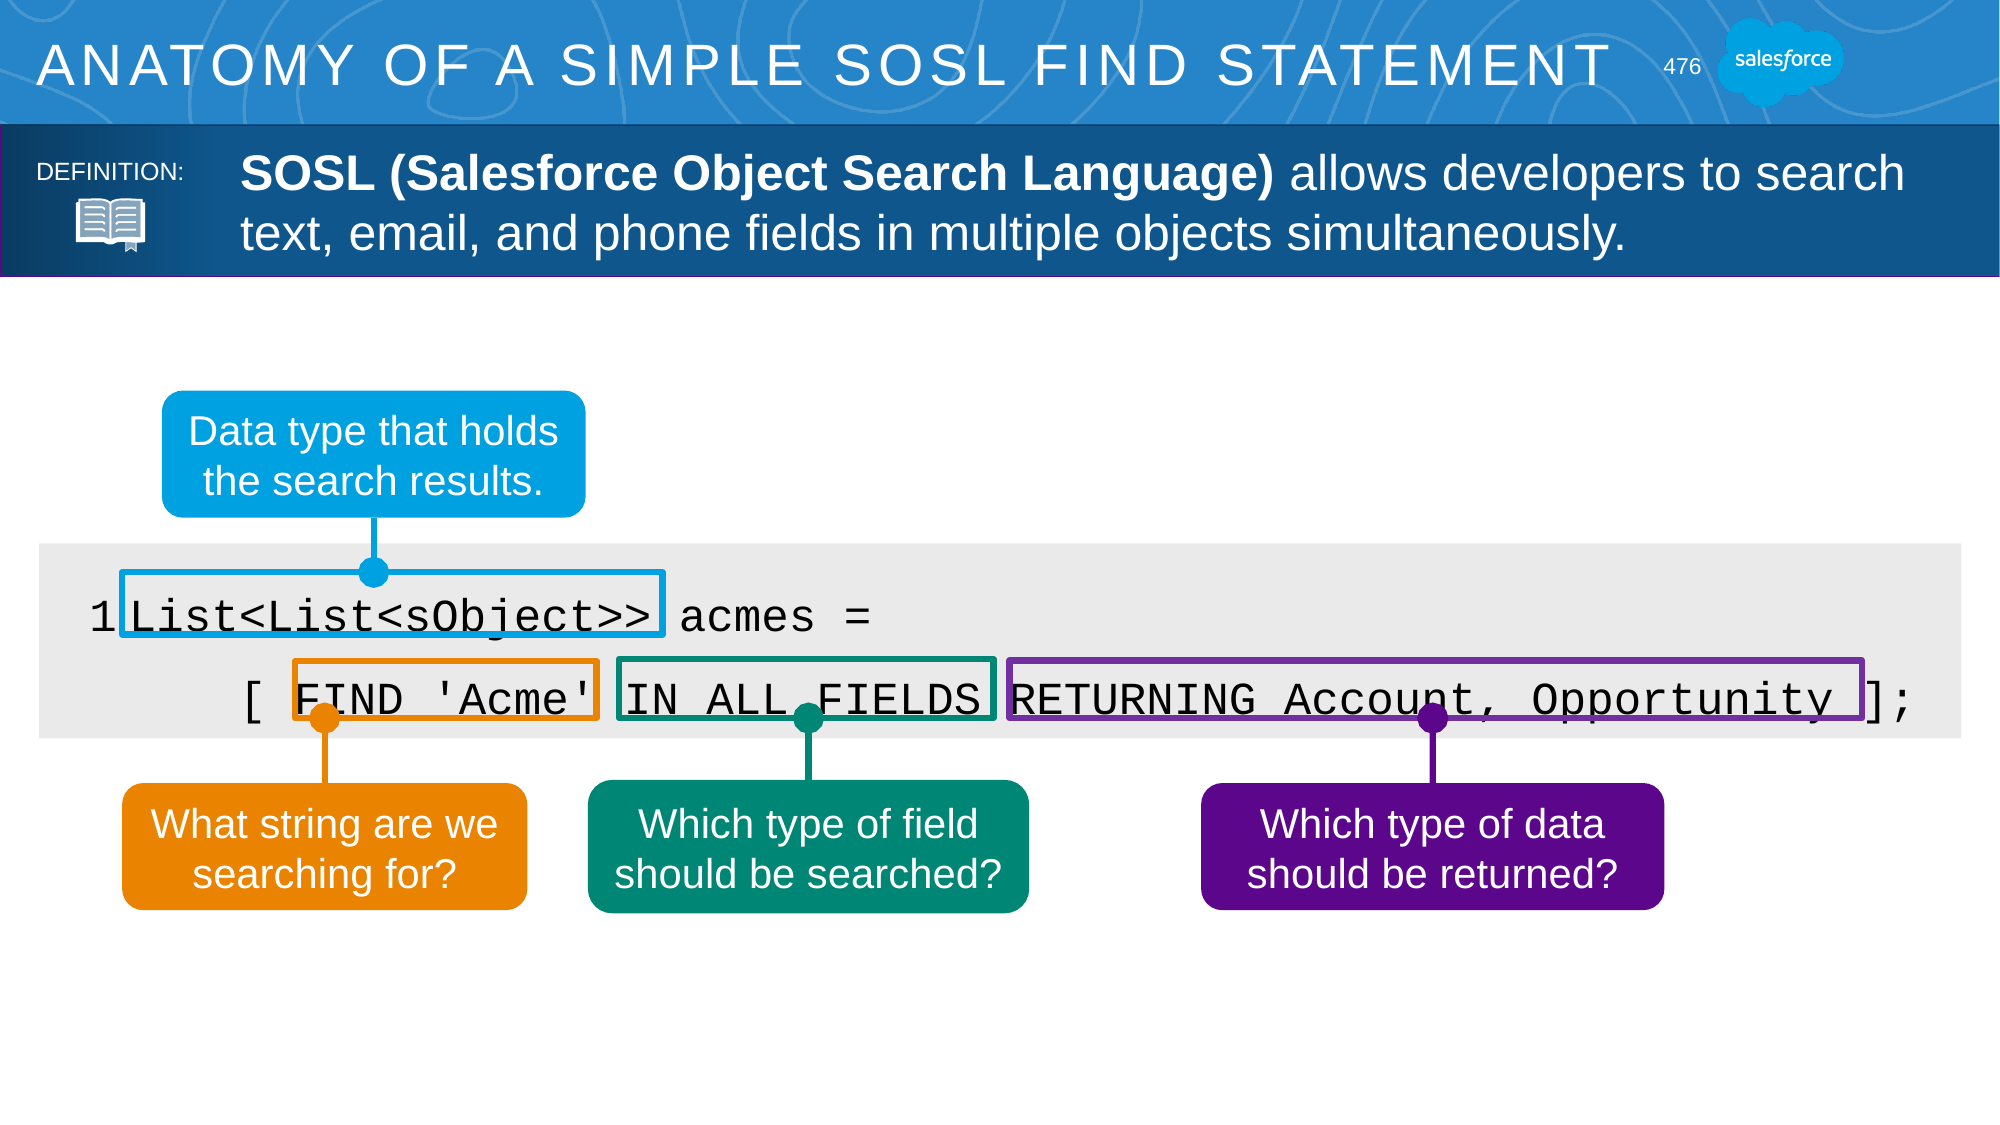

# Anatomy of a Simple SOSL FIND Statement
476
SOSL (Salesforce Object Search Language) allows developers to search text, email, and phone fields in multiple objects simultaneously.
DEFINITION:

Data type that holds the search results.
1
List<List<sObject>> acmes =
    [ FIND 'Acme' IN ALL FIELDS RETURNING Account, Opportunity ];

Which type of field should be searched?
Which type of data should be returned?
What string are we searching for?